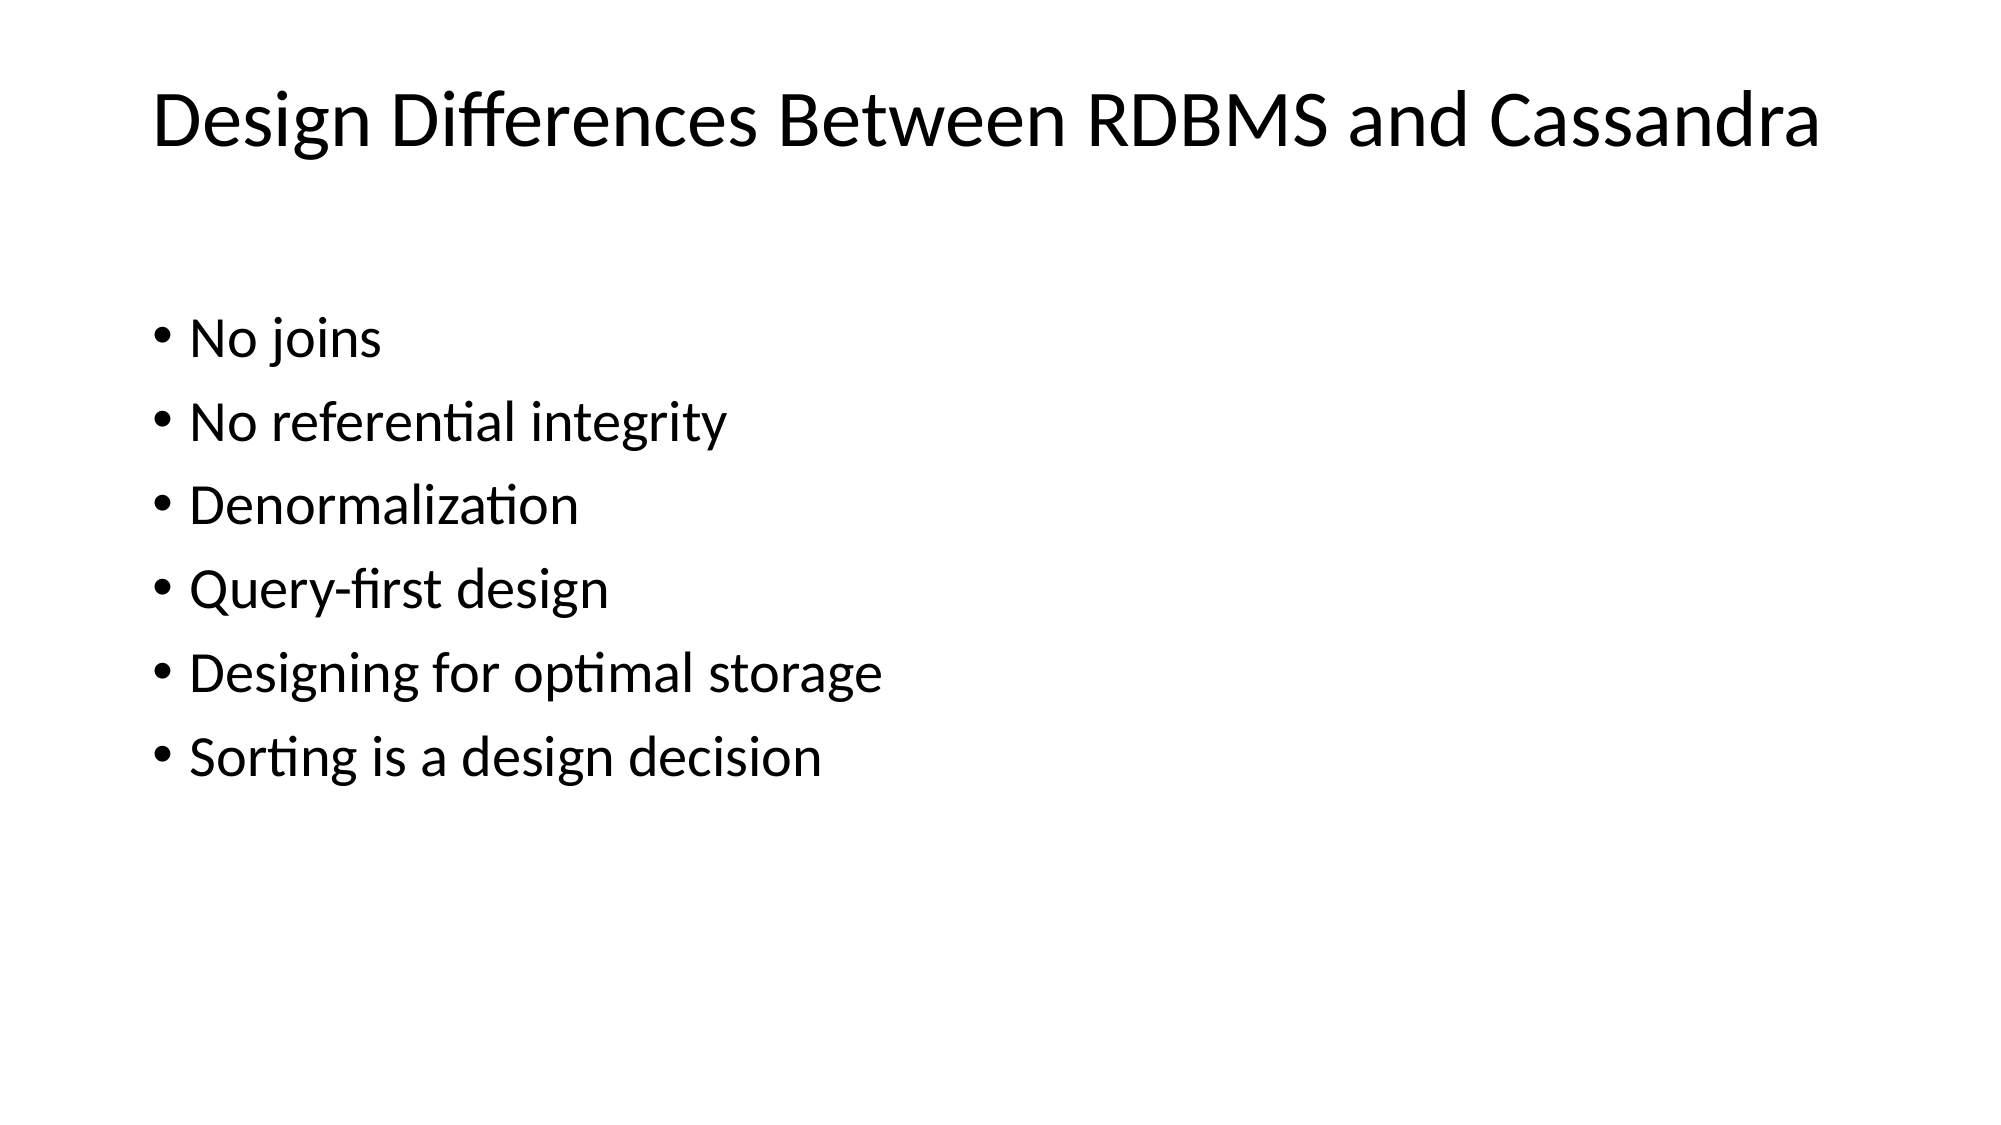

# Design Differences Between RDBMS and Cassandra
No joins
No referential integrity
Denormalization
Query-first design
Designing for optimal storage
Sorting is a design decision